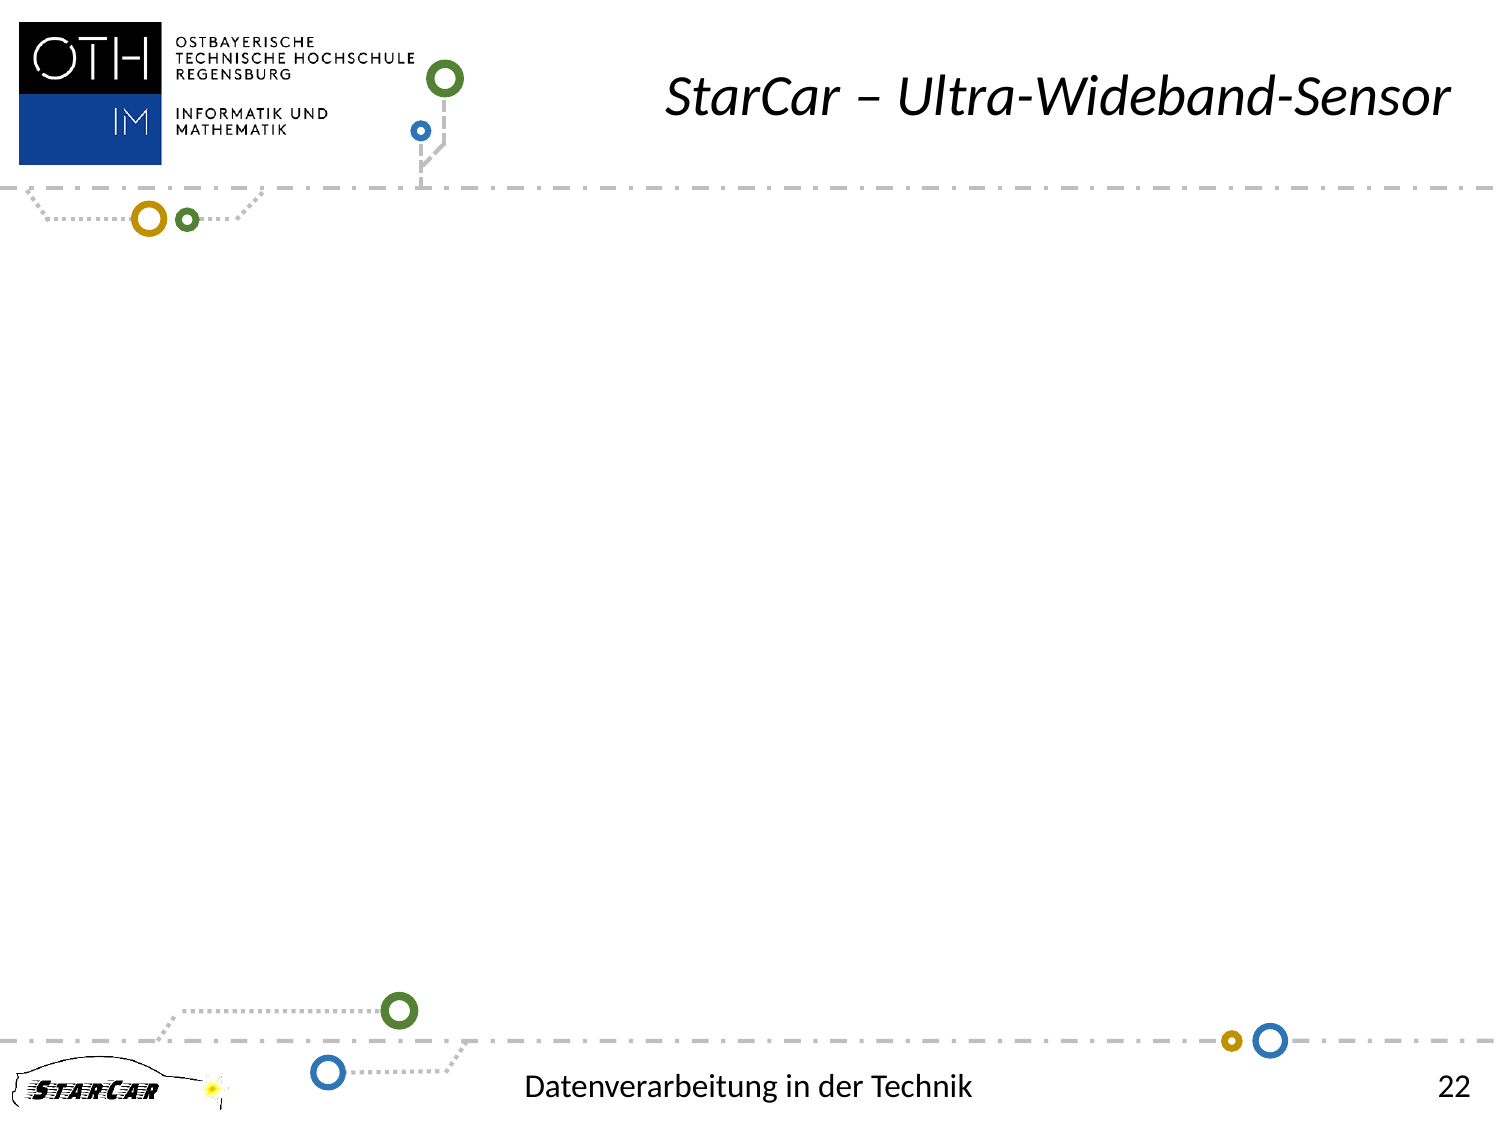

StarCar – Ultra-Wideband-Sensor
ToDo
Einzelnen Dip-Einstellungen aus der Dokumentation
Wenige Beispiele im Internet
SPI-Kommunikation
Probleme
Anzeigen am PC
Übertragung der Daten per USB
Übertragung der Daten per SPI-Verbindung am Arduino
Datenverarbeitung in der Technik